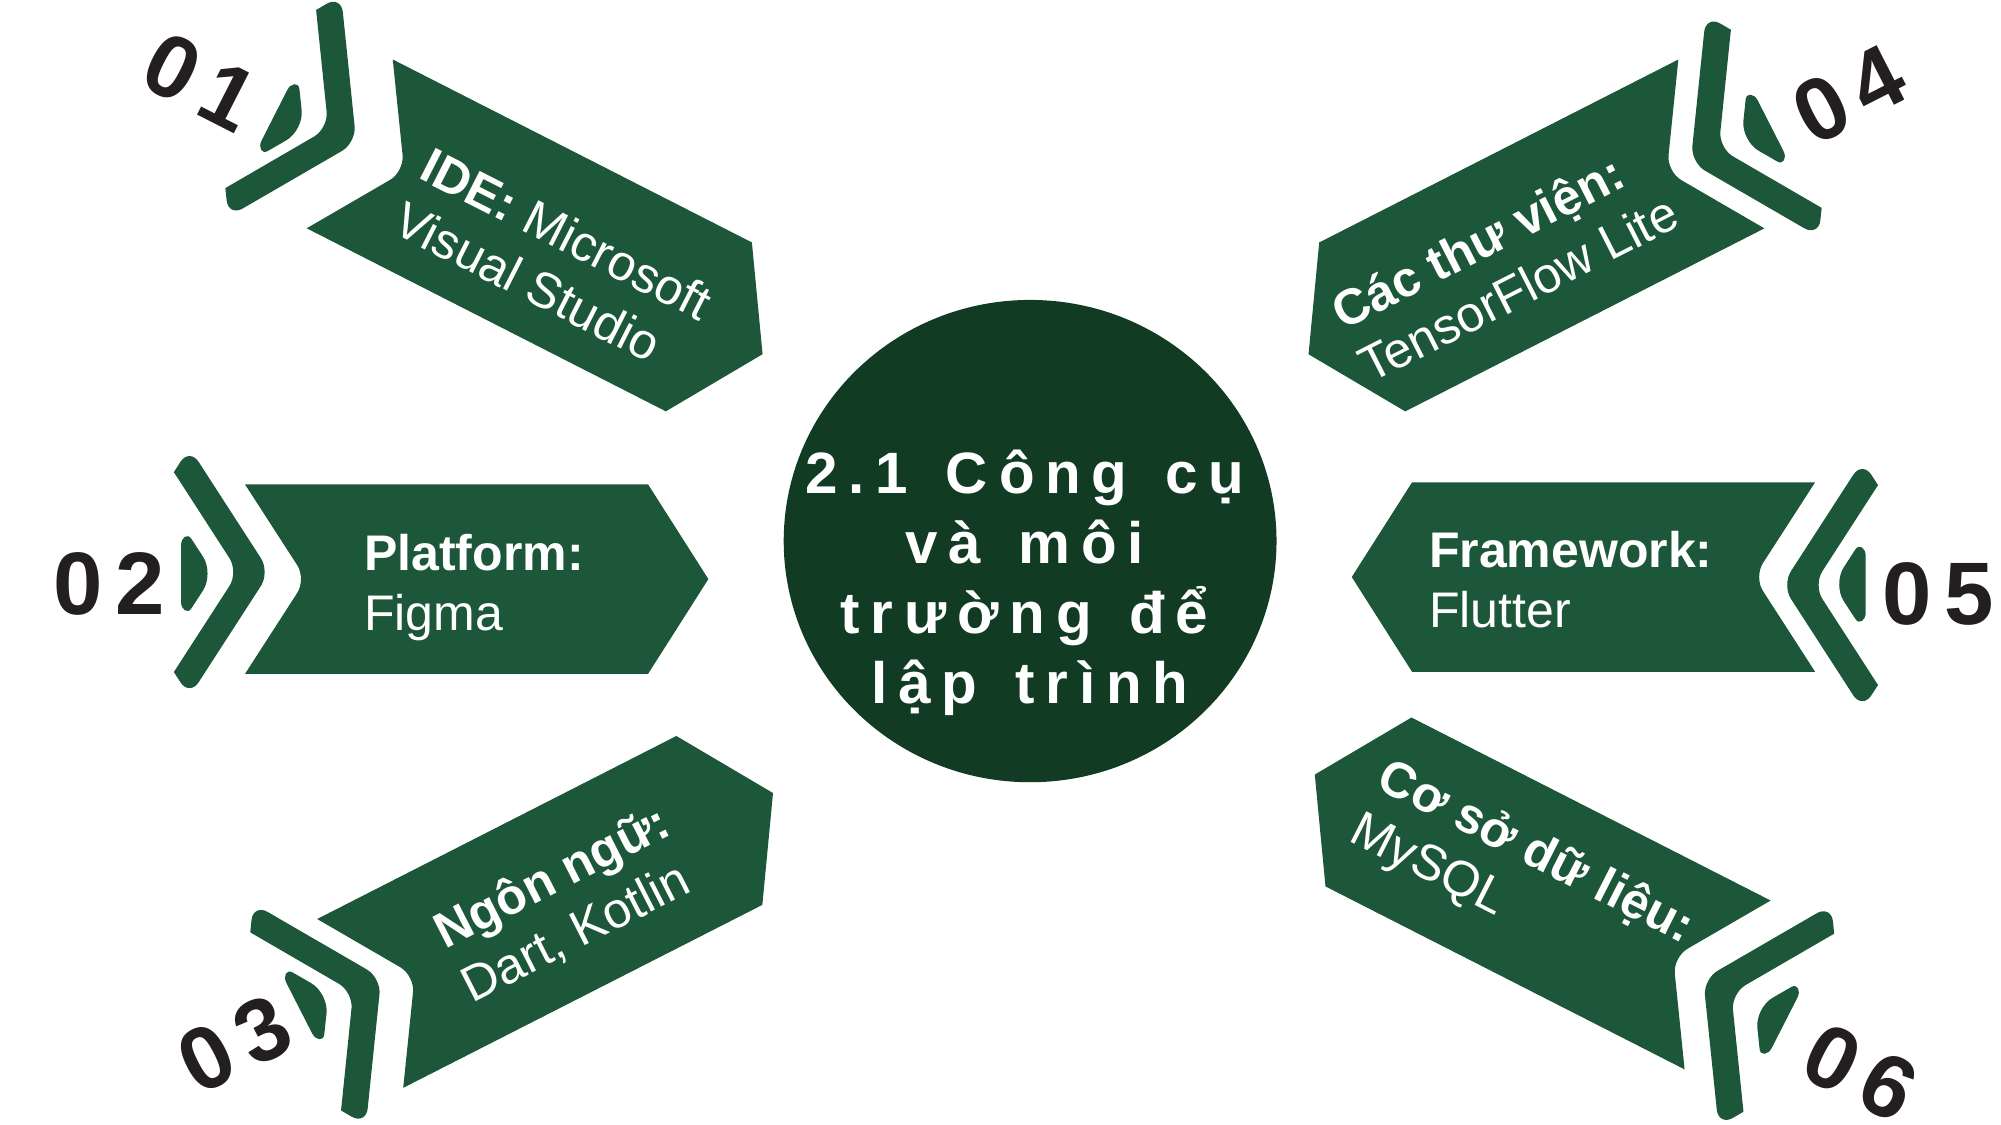

01
04

Các thư viện: TensorFlow Lite
IDE: Microsoft Visual Studio
2.1 Công cụ và môi trường để lập trình

Framework: Flutter
Platform: Figma
02
05

Cơ sở dữ liệu: MySQL
Ngôn ngữ: Dart, Kotlin

03
06